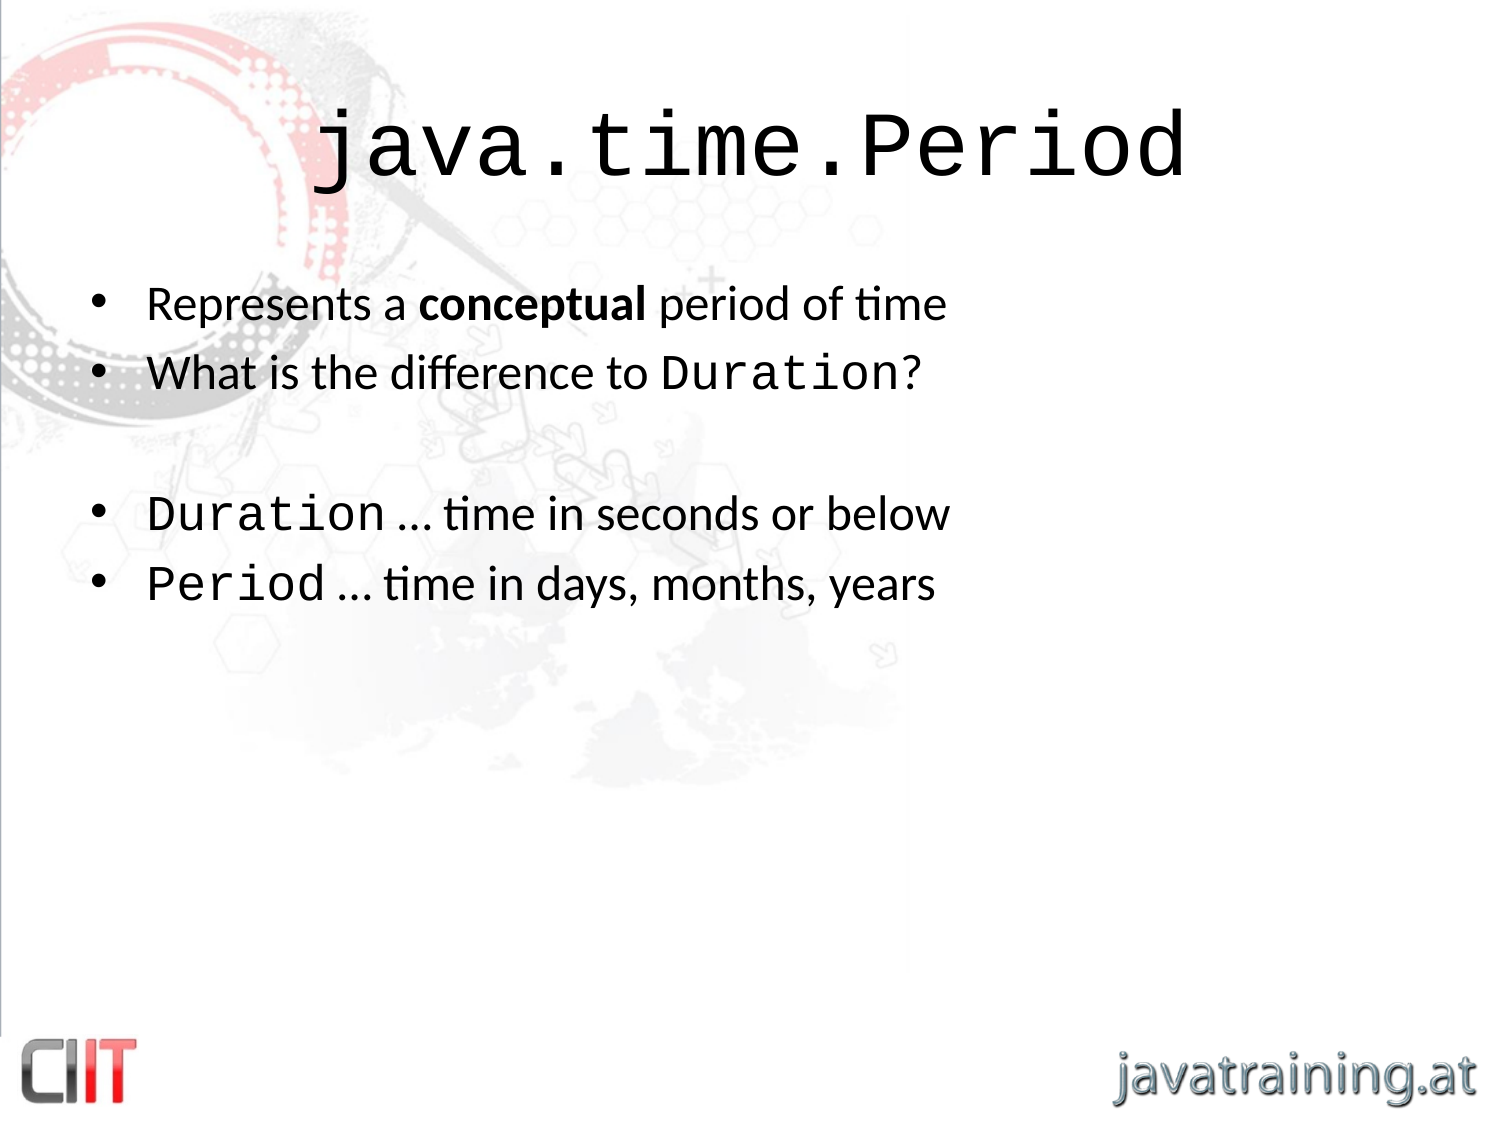

# java.time.Period
Represents a conceptual period of time
What is the difference to Duration?

Duration … time in seconds or below
Period … time in days, months, years